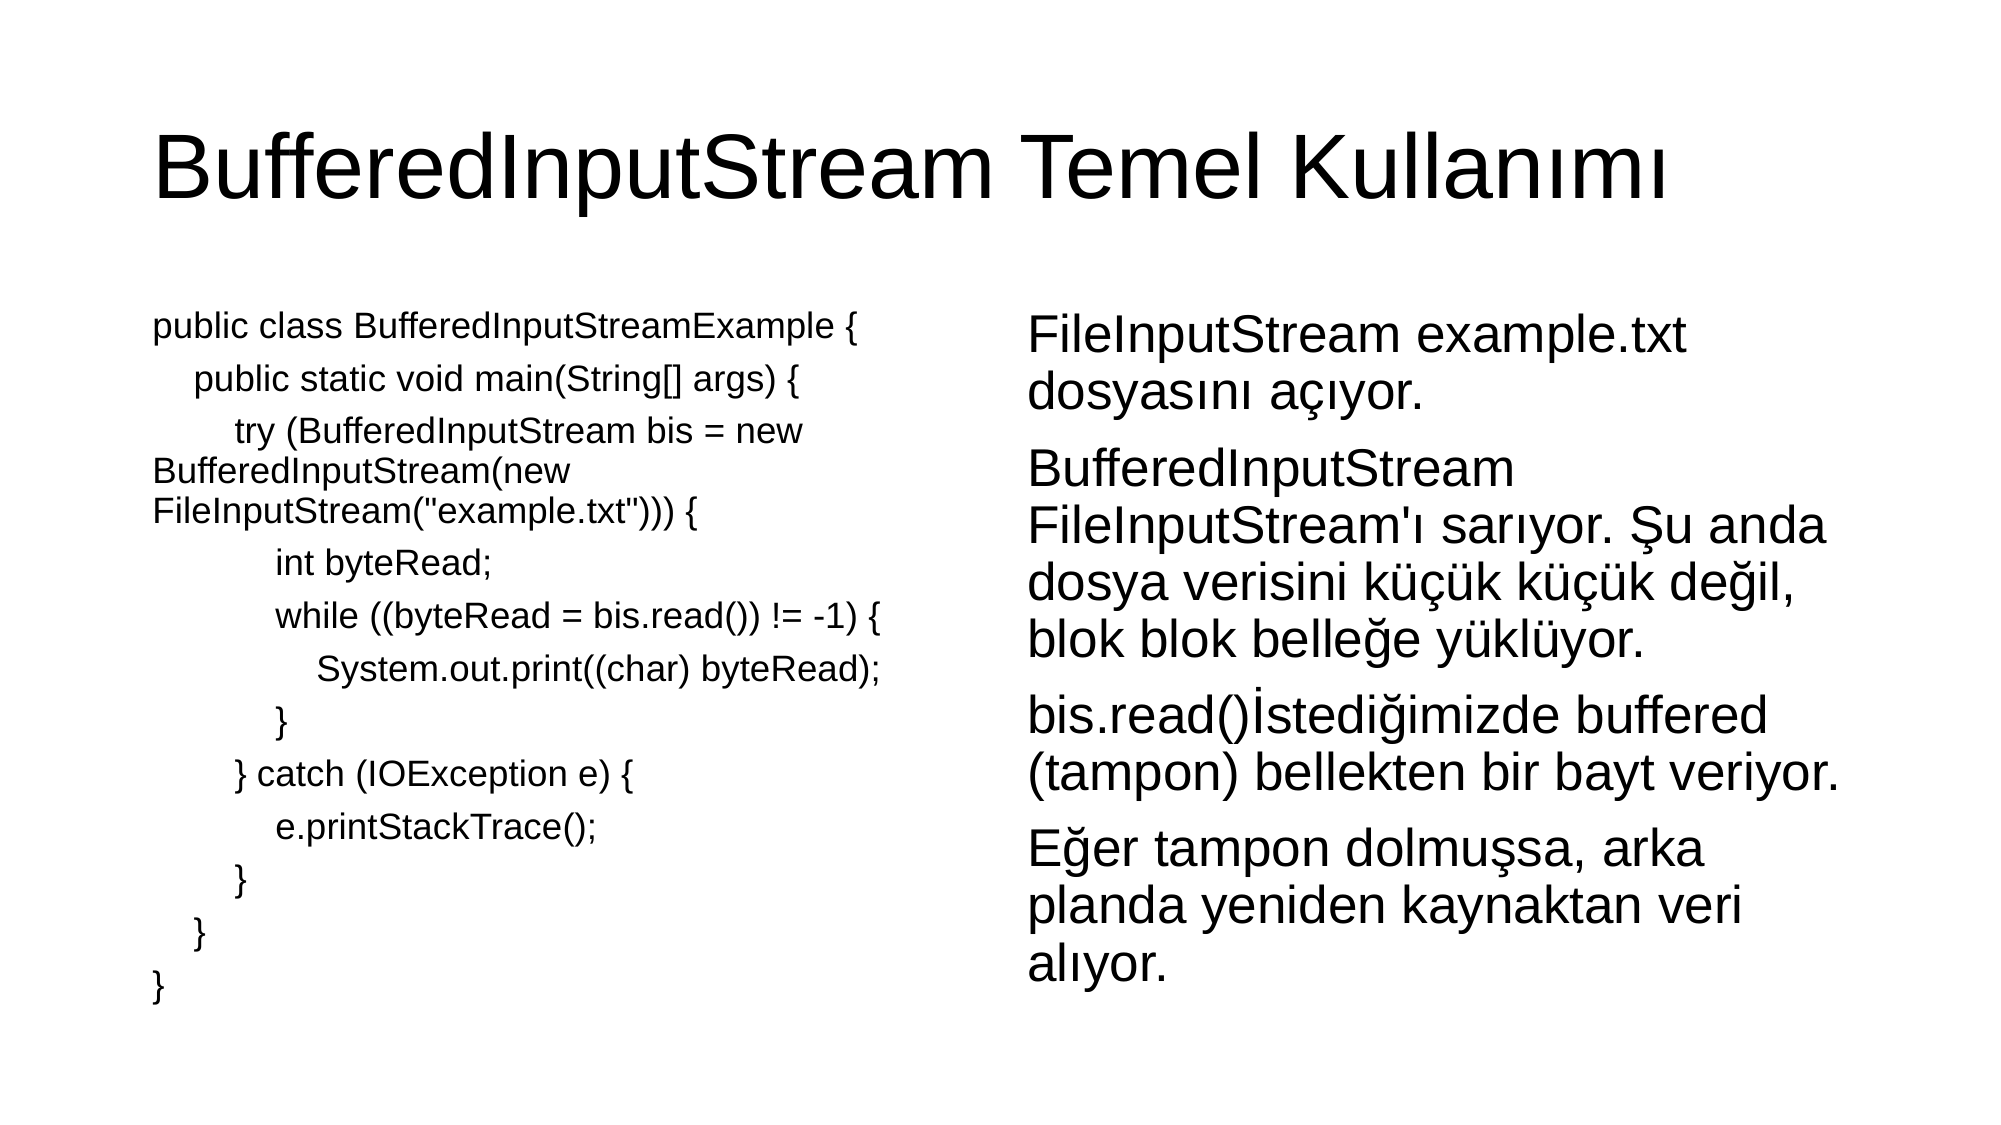

# BufferedInputStream Temel Kullanımı
public class BufferedInputStreamExample {
    public static void main(String[] args) {
        try (BufferedInputStream bis = new BufferedInputStream(new FileInputStream("example.txt"))) {
            int byteRead;
            while ((byteRead = bis.read()) != -1) {
                System.out.print((char) byteRead);
            }
        } catch (IOException e) {
            e.printStackTrace();
        }
    }
}

FileInputStream example.txt dosyasını açıyor.
BufferedInputStream FileInputStream'ı sarıyor. Şu anda dosya verisini küçük küçük değil, blok blok belleğe yüklüyor.
bis.read()İstediğimizde buffered (tampon) bellekten bir bayt veriyor.
Eğer tampon dolmuşsa, arka planda yeniden kaynaktan veri alıyor.